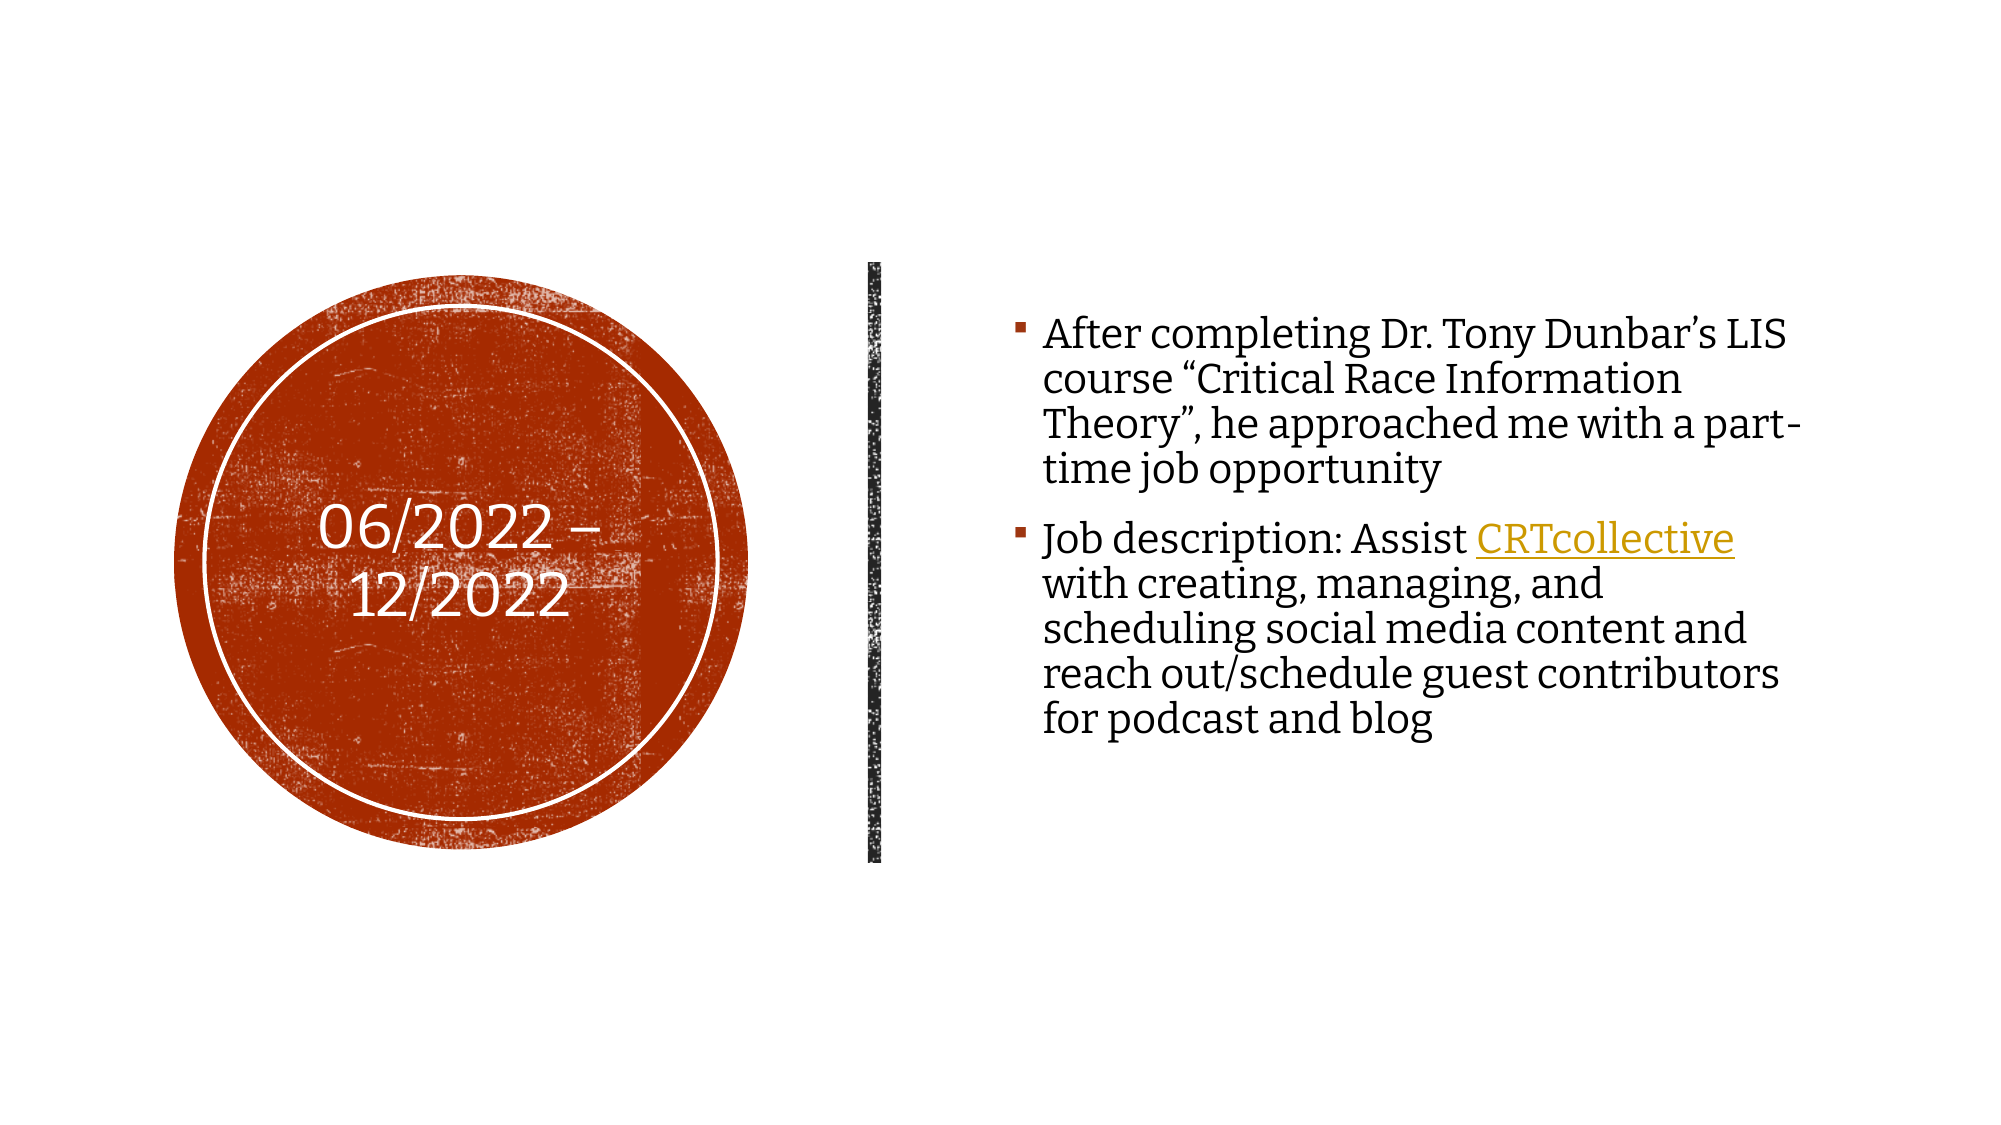

After completing Dr. Tony Dunbar’s LIS course “Critical Race Information Theory”, he approached me with a part-time job opportunity
Job description: Assist CRTcollective with creating, managing, and scheduling social media content and reach out/schedule guest contributors for podcast and blog

# 06/2022 – 12/2022